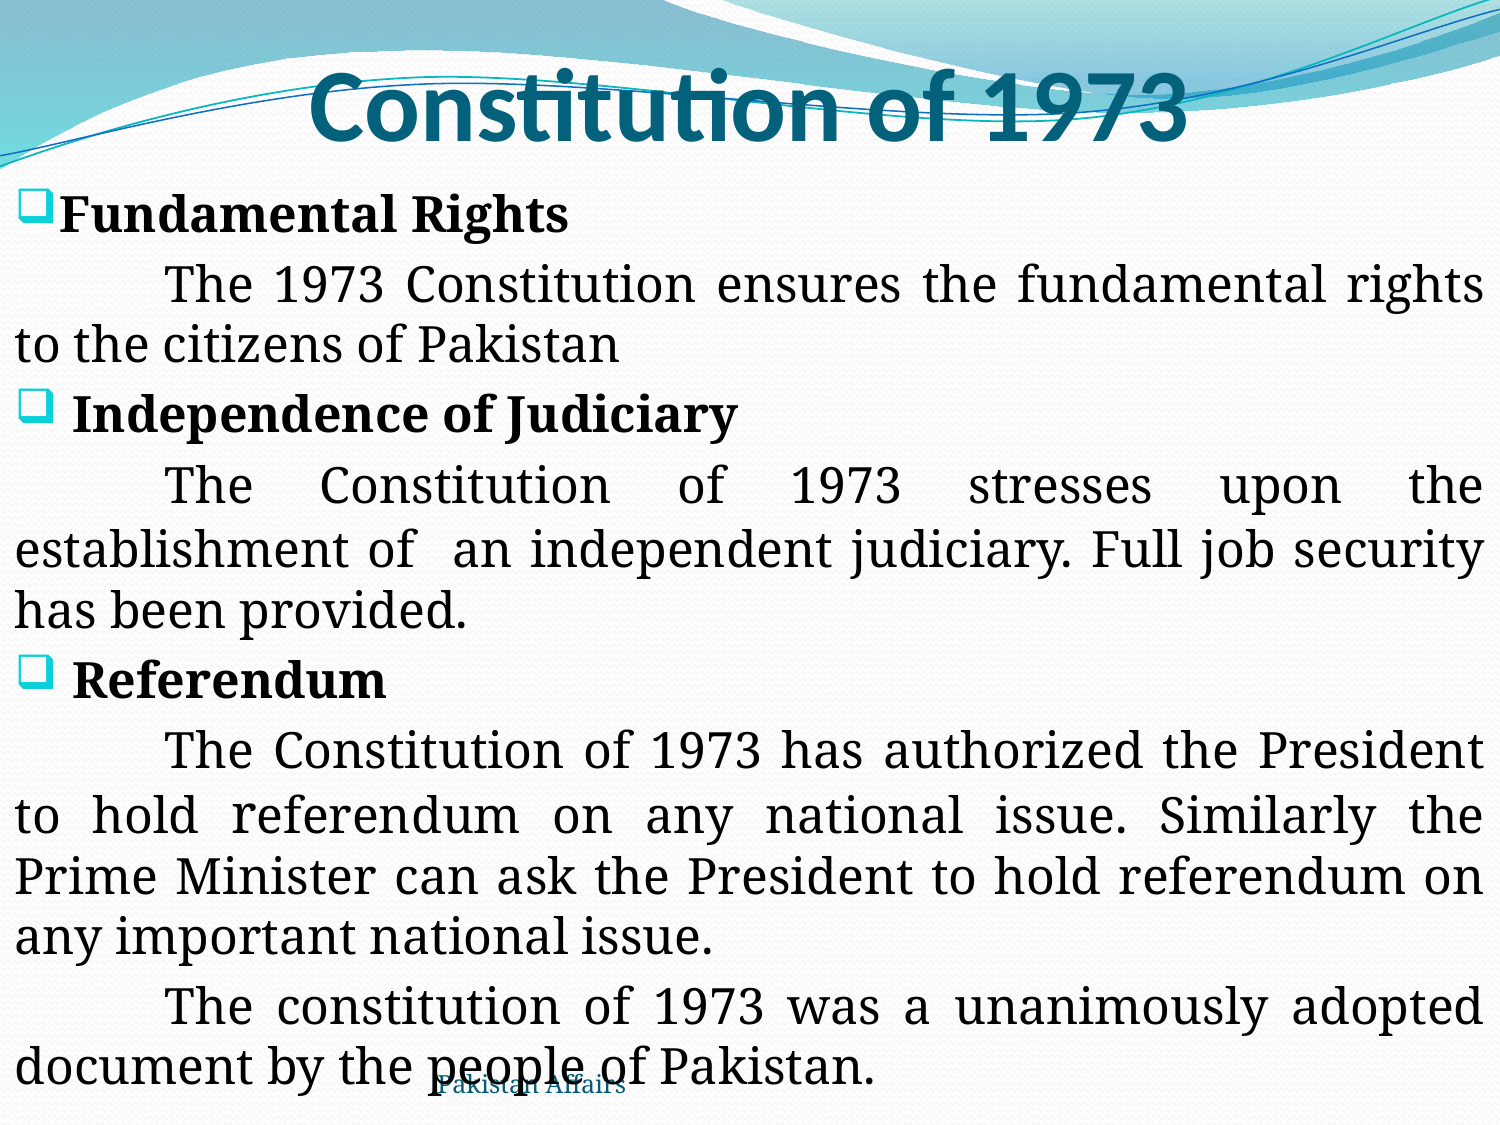

# Constitution of 1973
Fundamental Rights
	The 1973 Constitution ensures the fundamental rights to the citizens of Pakistan
 Independence of Judiciary
	The Constitution of 1973 stresses upon the establishment of  an independent judiciary. Full job security has been provided.
 Referendum
	The Constitution of 1973 has authorized the President to hold referendum on any national issue. Similarly the Prime Minister can ask the President to hold referendum on any important national issue.
	The constitution of 1973 was a unanimously adopted document by the people of Pakistan.

Pakistan Affairs
28